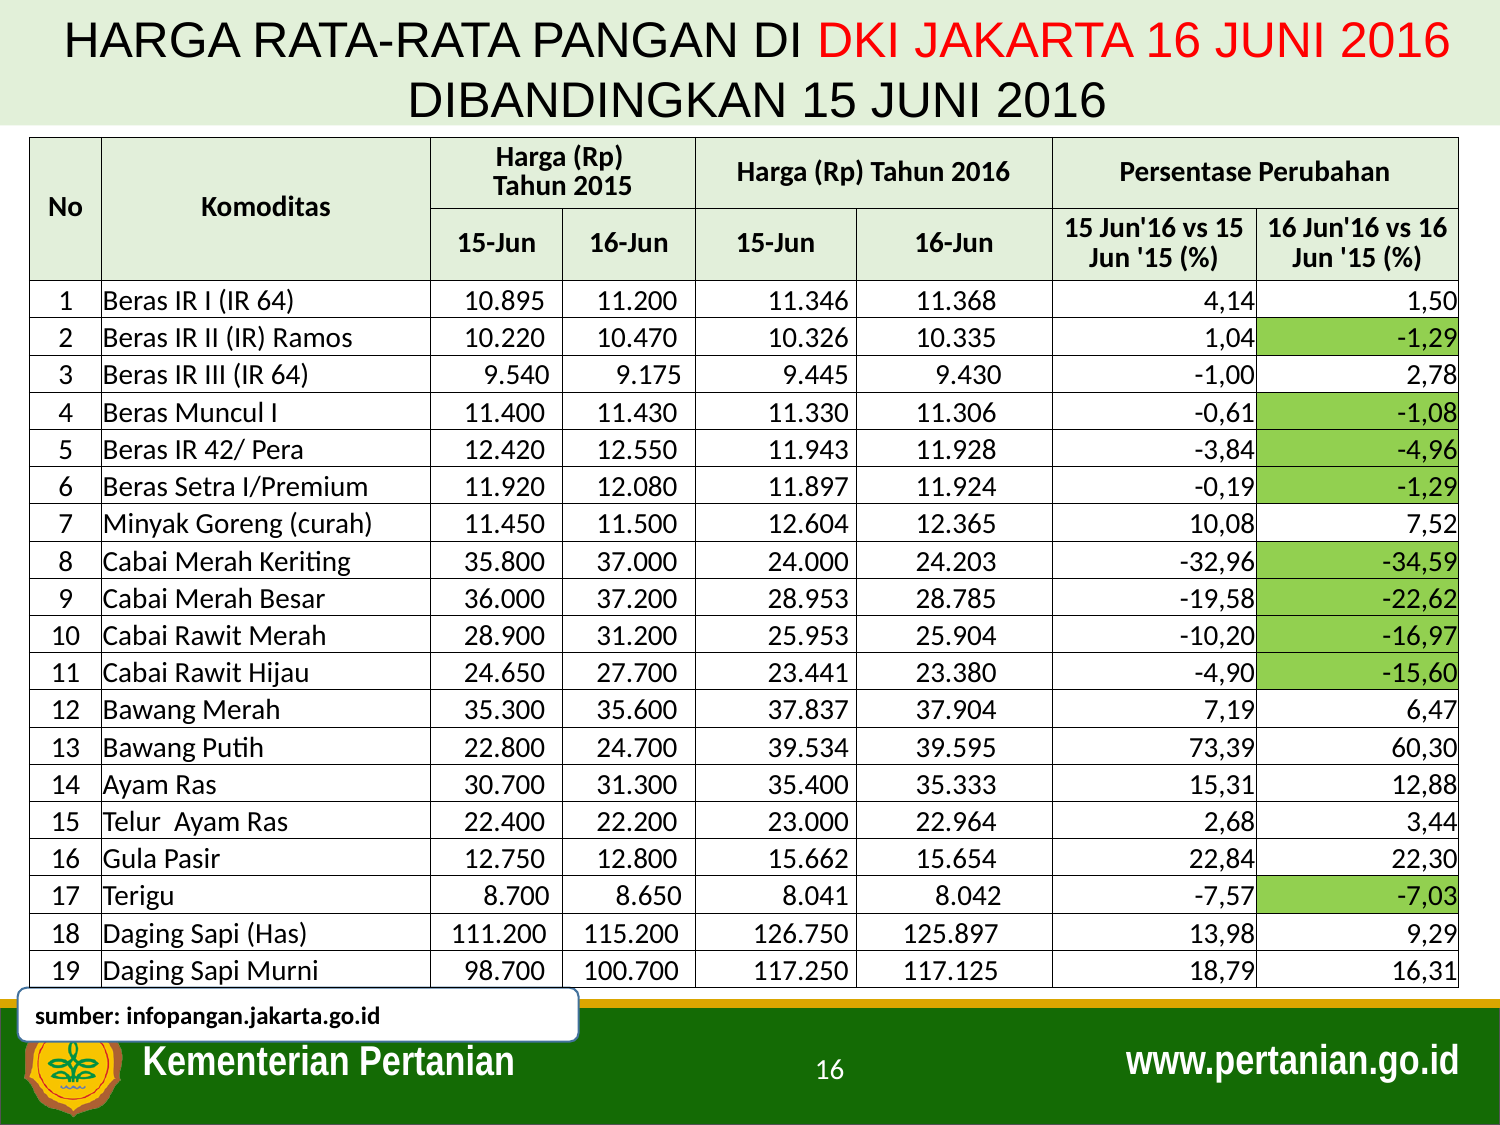

HARGA RATA-RATA PANGAN DI DKI JAKARTA 16 JUNI 2016
DIBANDINGKAN 15 JUNI 2016
| No | Komoditas | Harga (Rp) Tahun 2015 |  | Harga (Rp) Tahun 2016 |  | Persentase Perubahan |  |
| --- | --- | --- | --- | --- | --- | --- | --- |
|  |  | 15-Jun | 16-Jun | 15-Jun | 16-Jun | 15 Jun'16 vs 15 Jun '15 (%) | 16 Jun'16 vs 16 Jun '15 (%) |
| 1 | Beras IR I (IR 64) | 10.895 | 11.200 | 11.346 | 11.368 | 4,14 | 1,50 |
| 2 | Beras IR II (IR) Ramos | 10.220 | 10.470 | 10.326 | 10.335 | 1,04 | -1,29 |
| 3 | Beras IR III (IR 64) | 9.540 | 9.175 | 9.445 | 9.430 | -1,00 | 2,78 |
| 4 | Beras Muncul I | 11.400 | 11.430 | 11.330 | 11.306 | -0,61 | -1,08 |
| 5 | Beras IR 42/ Pera | 12.420 | 12.550 | 11.943 | 11.928 | -3,84 | -4,96 |
| 6 | Beras Setra I/Premium | 11.920 | 12.080 | 11.897 | 11.924 | -0,19 | -1,29 |
| 7 | Minyak Goreng (curah) | 11.450 | 11.500 | 12.604 | 12.365 | 10,08 | 7,52 |
| 8 | Cabai Merah Keriting | 35.800 | 37.000 | 24.000 | 24.203 | -32,96 | -34,59 |
| 9 | Cabai Merah Besar | 36.000 | 37.200 | 28.953 | 28.785 | -19,58 | -22,62 |
| 10 | Cabai Rawit Merah | 28.900 | 31.200 | 25.953 | 25.904 | -10,20 | -16,97 |
| 11 | Cabai Rawit Hijau | 24.650 | 27.700 | 23.441 | 23.380 | -4,90 | -15,60 |
| 12 | Bawang Merah | 35.300 | 35.600 | 37.837 | 37.904 | 7,19 | 6,47 |
| 13 | Bawang Putih | 22.800 | 24.700 | 39.534 | 39.595 | 73,39 | 60,30 |
| 14 | Ayam Ras | 30.700 | 31.300 | 35.400 | 35.333 | 15,31 | 12,88 |
| 15 | Telur Ayam Ras | 22.400 | 22.200 | 23.000 | 22.964 | 2,68 | 3,44 |
| 16 | Gula Pasir | 12.750 | 12.800 | 15.662 | 15.654 | 22,84 | 22,30 |
| 17 | Terigu | 8.700 | 8.650 | 8.041 | 8.042 | -7,57 | -7,03 |
| 18 | Daging Sapi (Has) | 111.200 | 115.200 | 126.750 | 125.897 | 13,98 | 9,29 |
| 19 | Daging Sapi Murni | 98.700 | 100.700 | 117.250 | 117.125 | 18,79 | 16,31 |
sumber: infopangan.jakarta.go.id
16